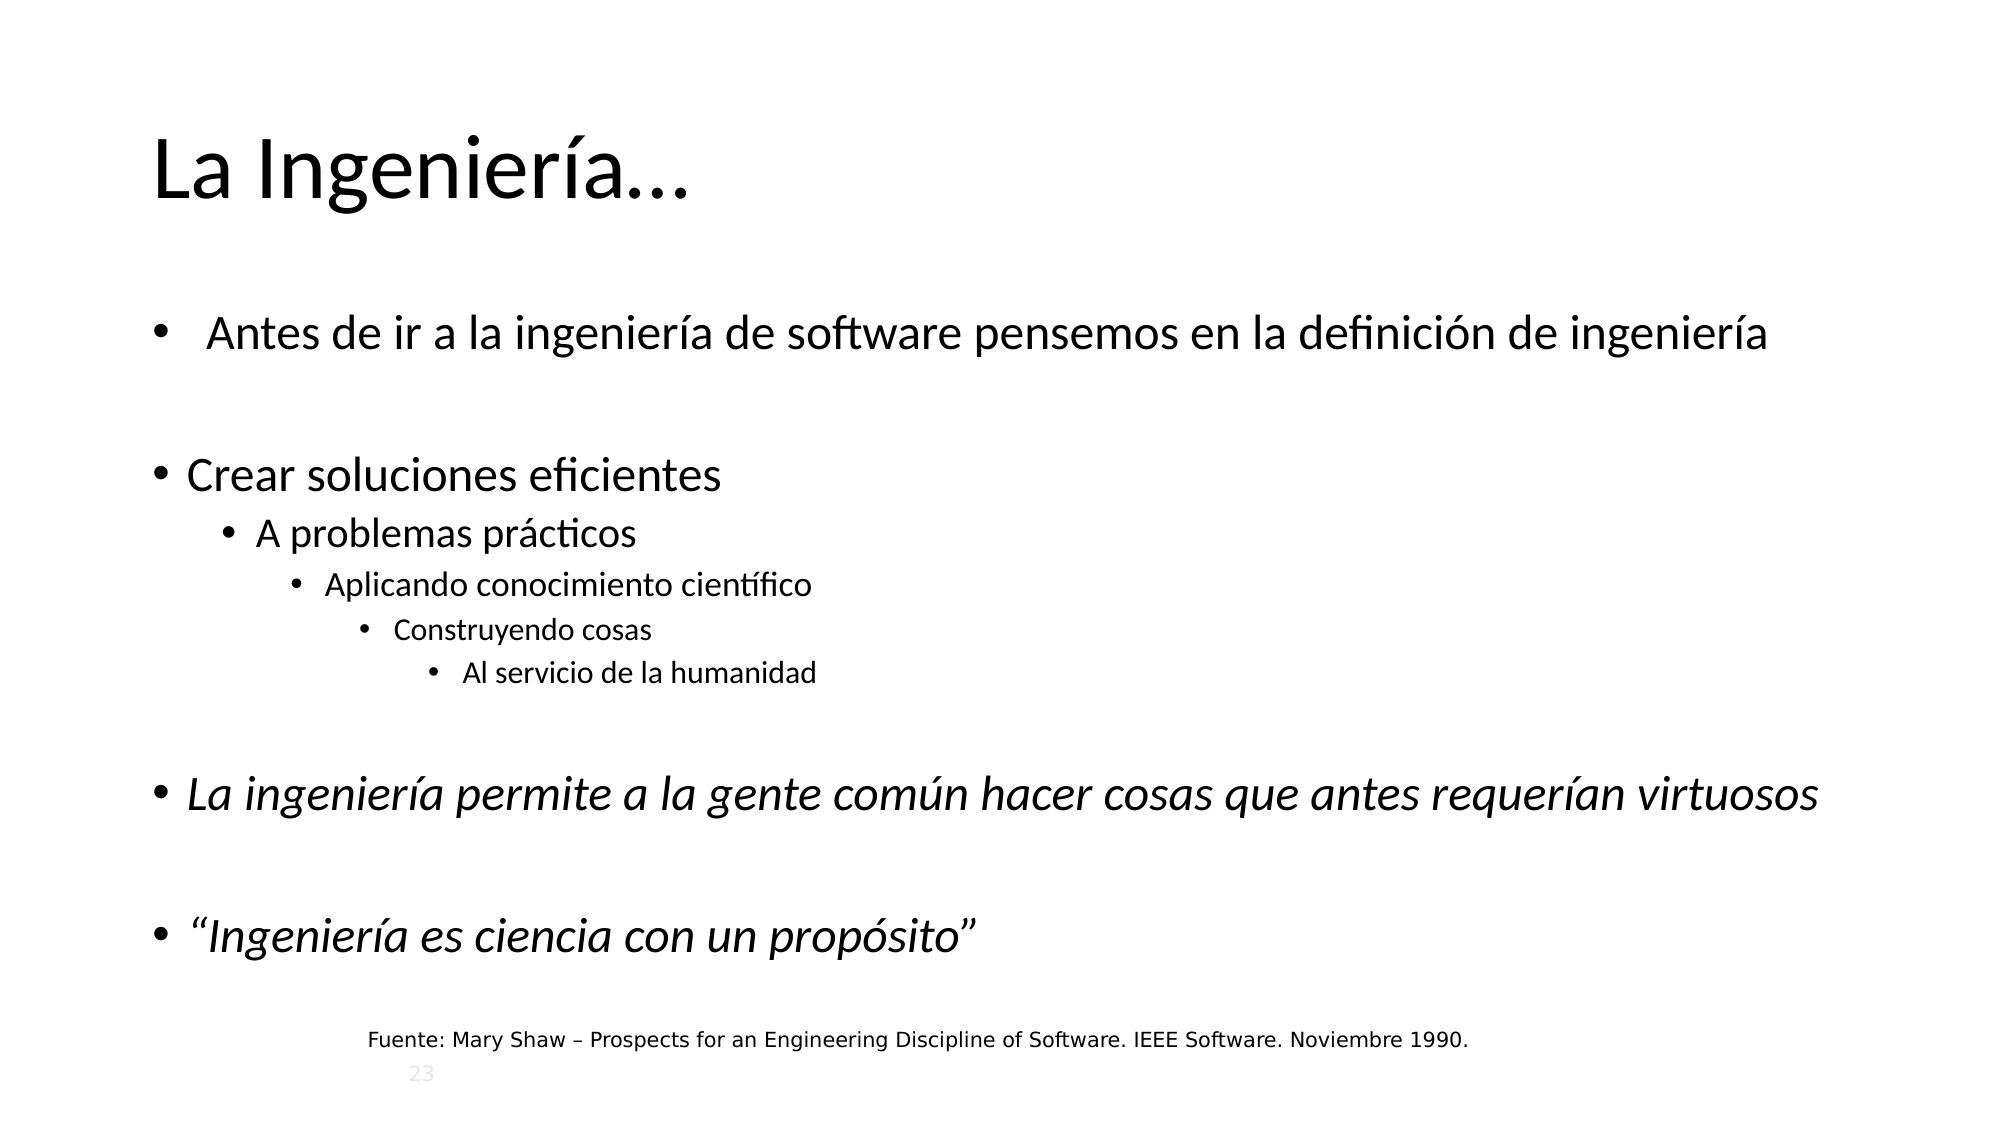

# La Ingeniería…
Antes de ir a la ingeniería de software pensemos en la definición de ingeniería

Crear soluciones eficientes
A problemas prácticos
Aplicando conocimiento científico
Construyendo cosas
Al servicio de la humanidad

La ingeniería permite a la gente común hacer cosas que antes requerían virtuosos

“Ingeniería es ciencia con un propósito”
Fuente: Mary Shaw – Prospects for an Engineering Discipline of Software. IEEE Software. Noviembre 1990.
23